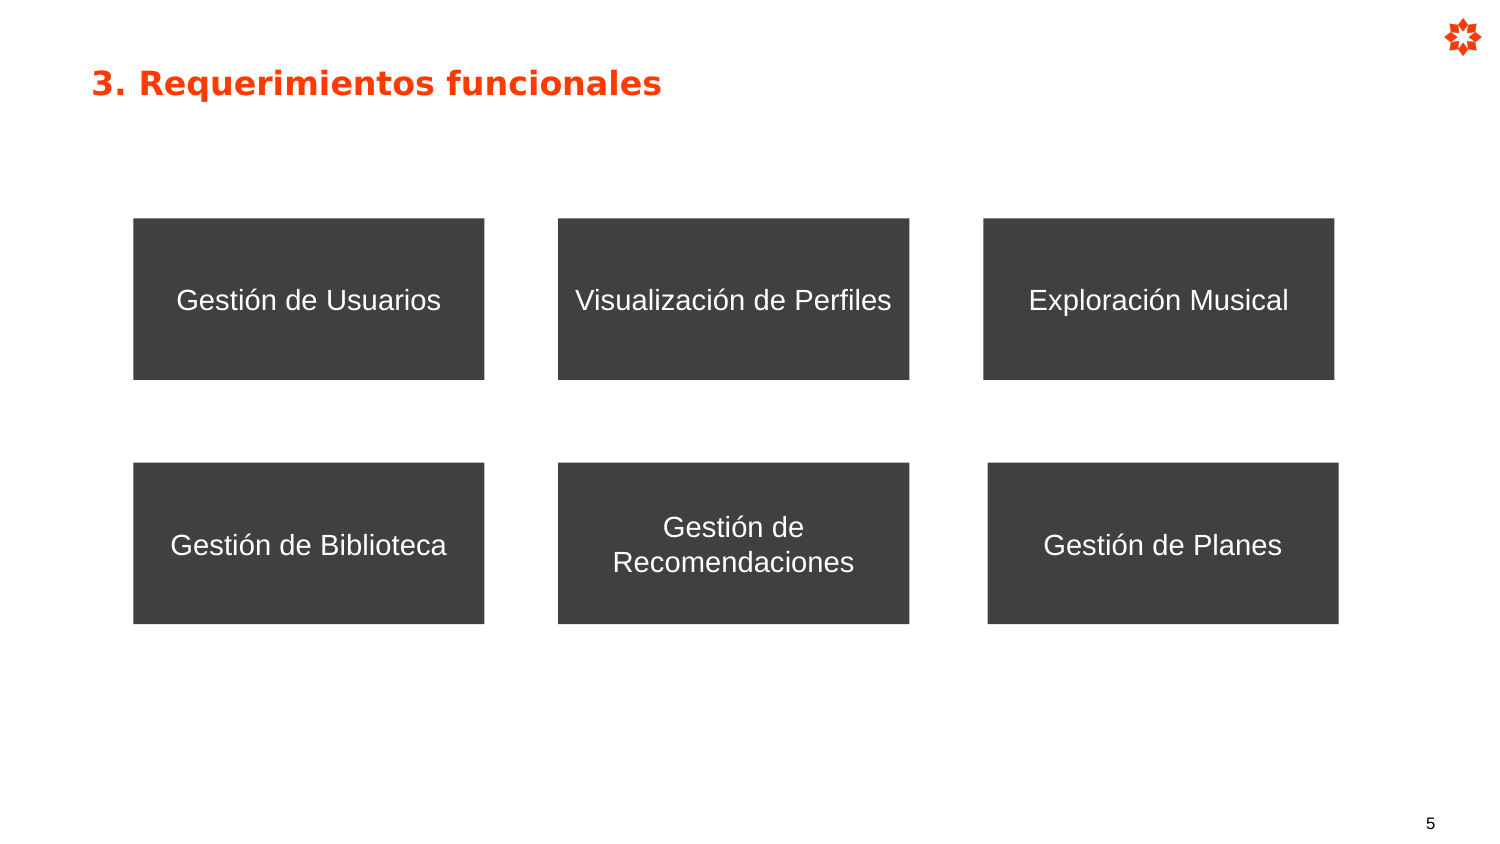

3. Requerimientos funcionales
Large Language Models
Gestión de Usuarios
Visualización de Perfiles
Exploración Musical
Gestión de Biblioteca
Gestión de Recomendaciones
Gestión de Planes